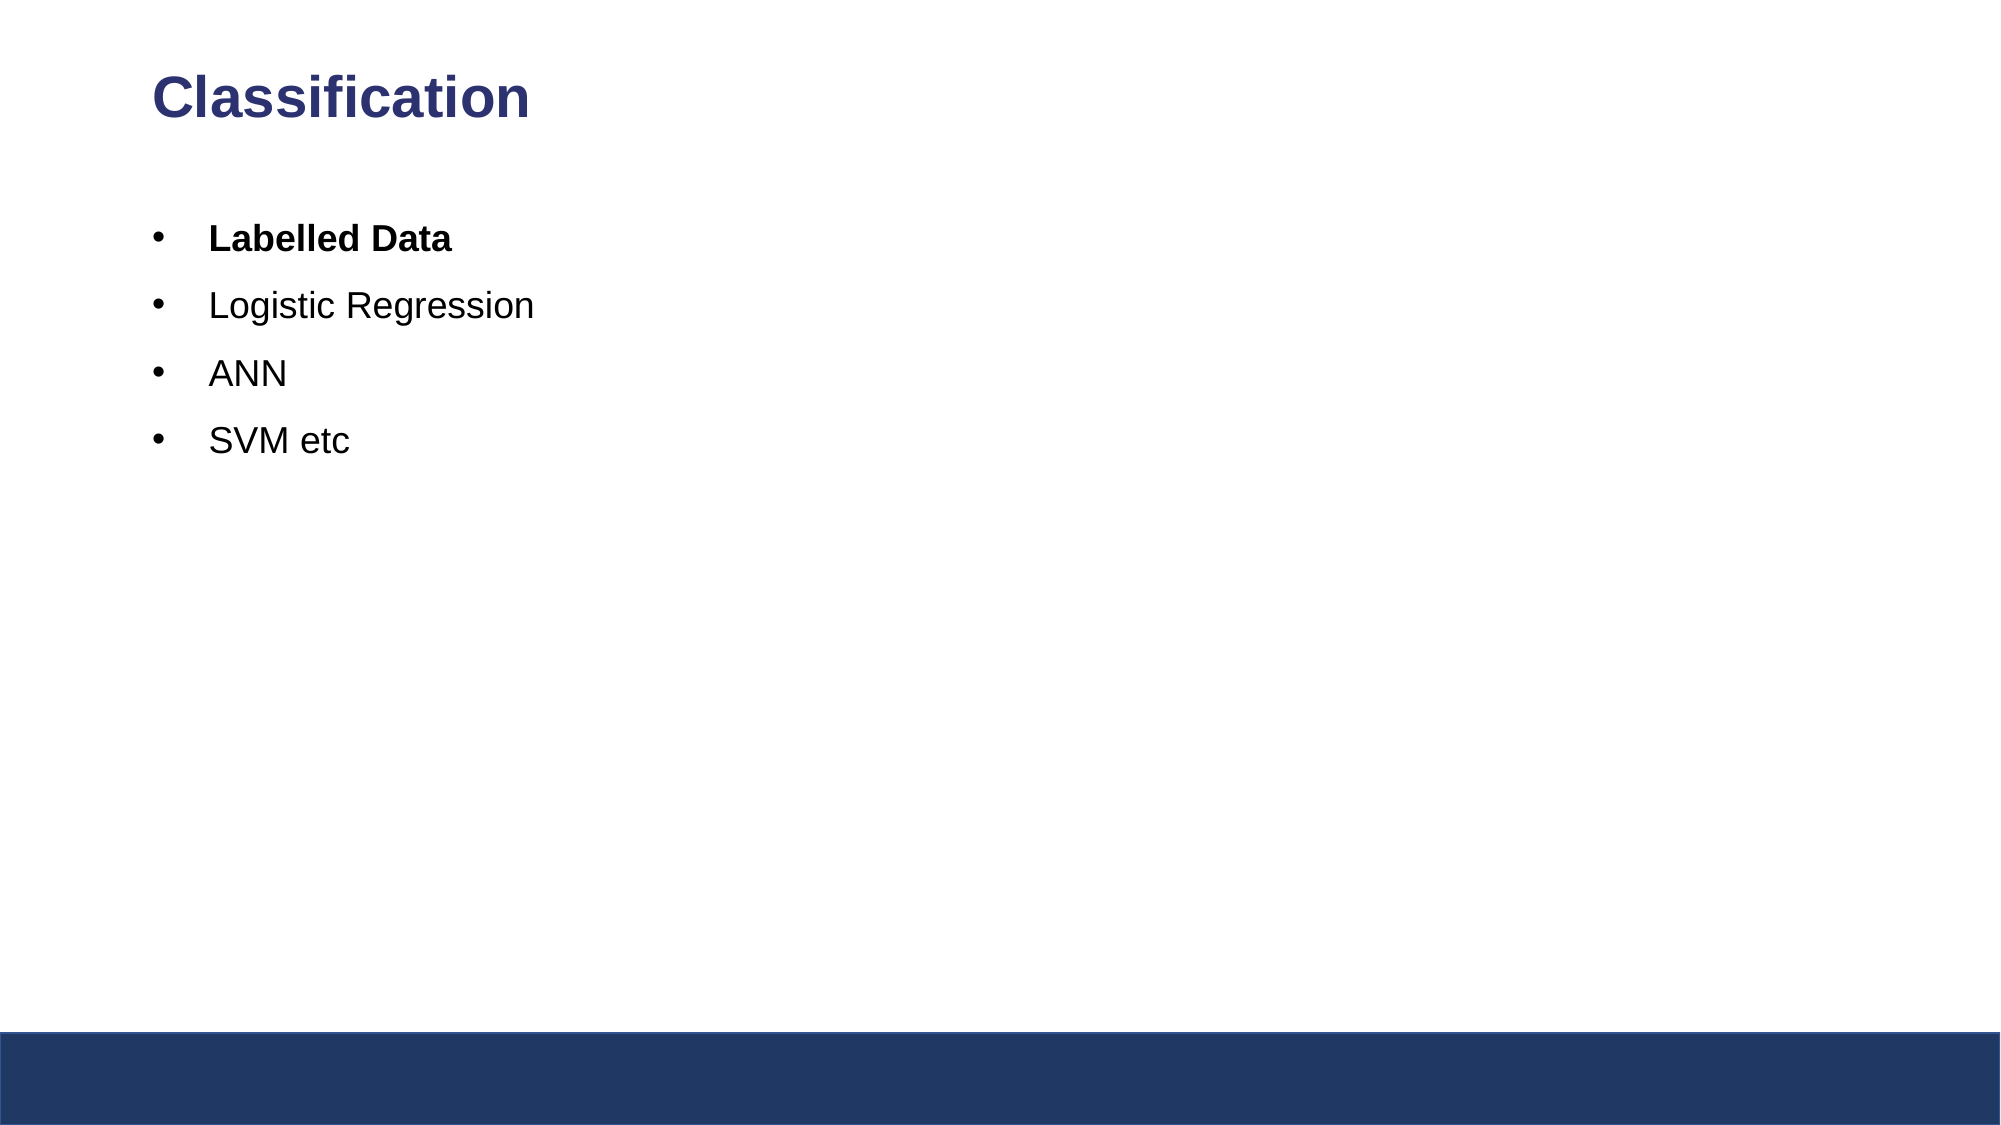

Classification
Labelled Data
Logistic Regression
ANN
SVM etc
76